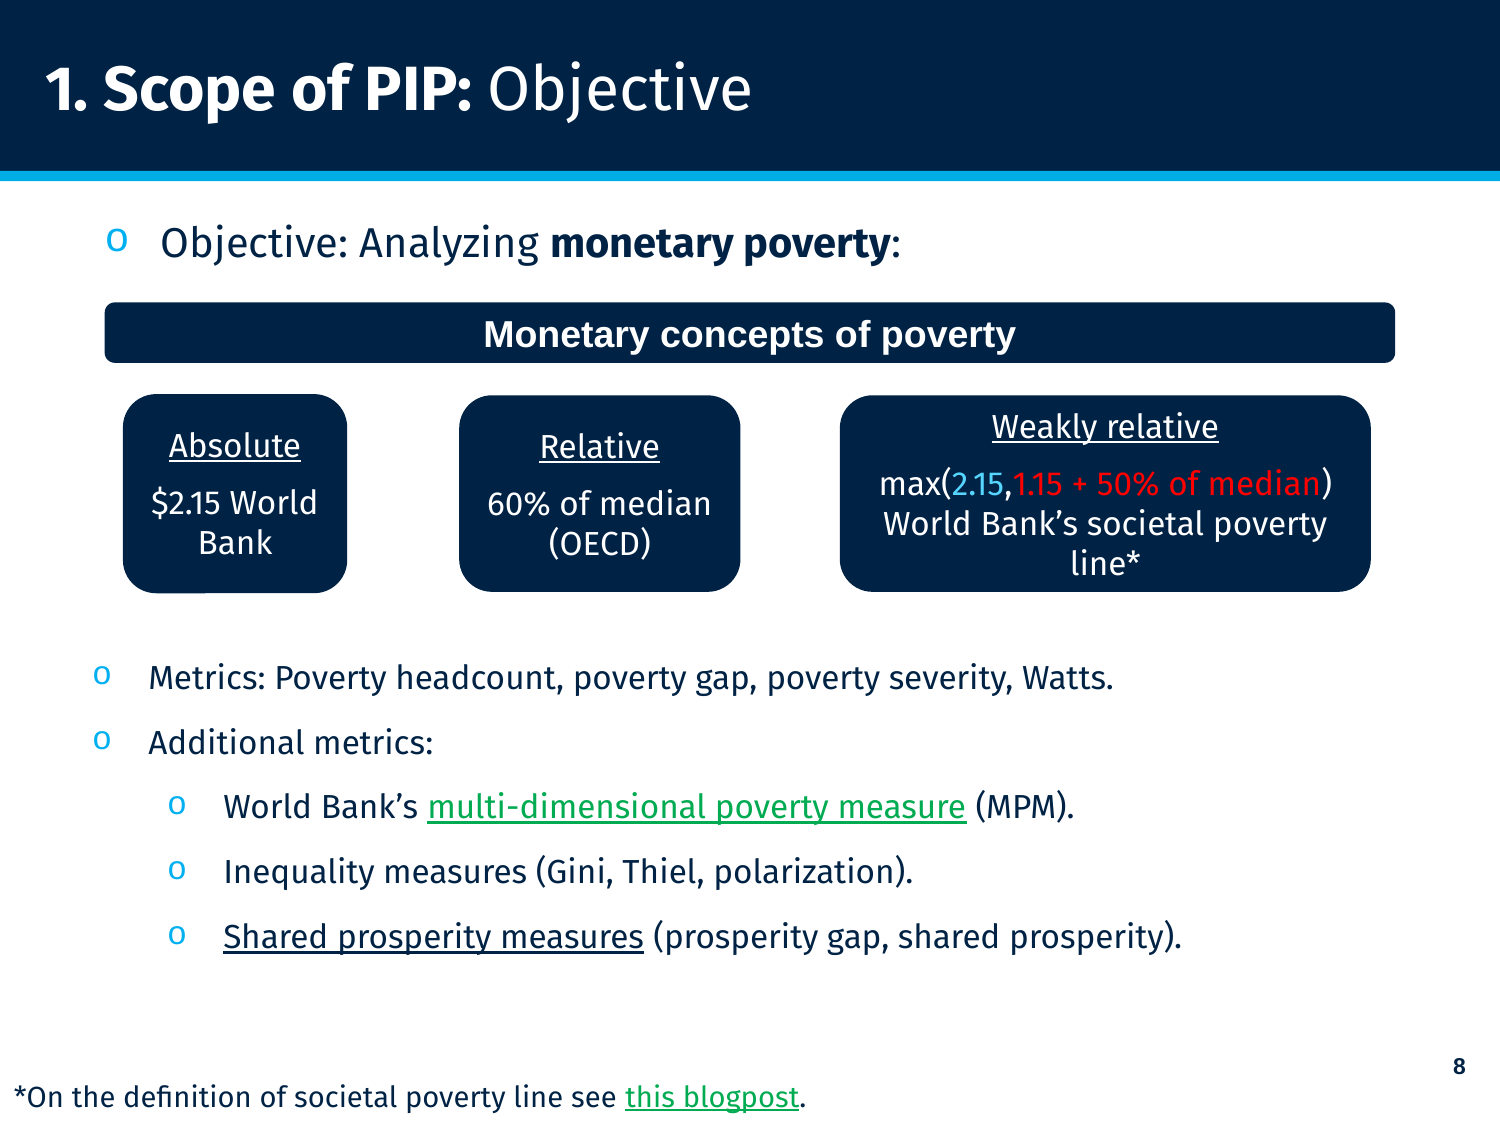

1. Scope of PIP: Objective

Objective: Analyzing monetary poverty:
WORKWITH PRIVATE SECTOR
TRIBNAL

Monetary concepts of poverty

Absolute
$2.15 World Bank

Relative
60% of median (OECD)
Weakly relative
max(2.15,1.15 + 50% of median) World Bank’s societal poverty line*
Metrics: Poverty headcount, poverty gap, poverty severity, Watts.
Additional metrics:
World Bank’s multi-dimensional poverty measure (MPM).
Inequality measures (Gini, Thiel, polarization).
Shared prosperity measures (prosperity gap, shared prosperity).

8
*On the definition of societal poverty line see this blogpost.